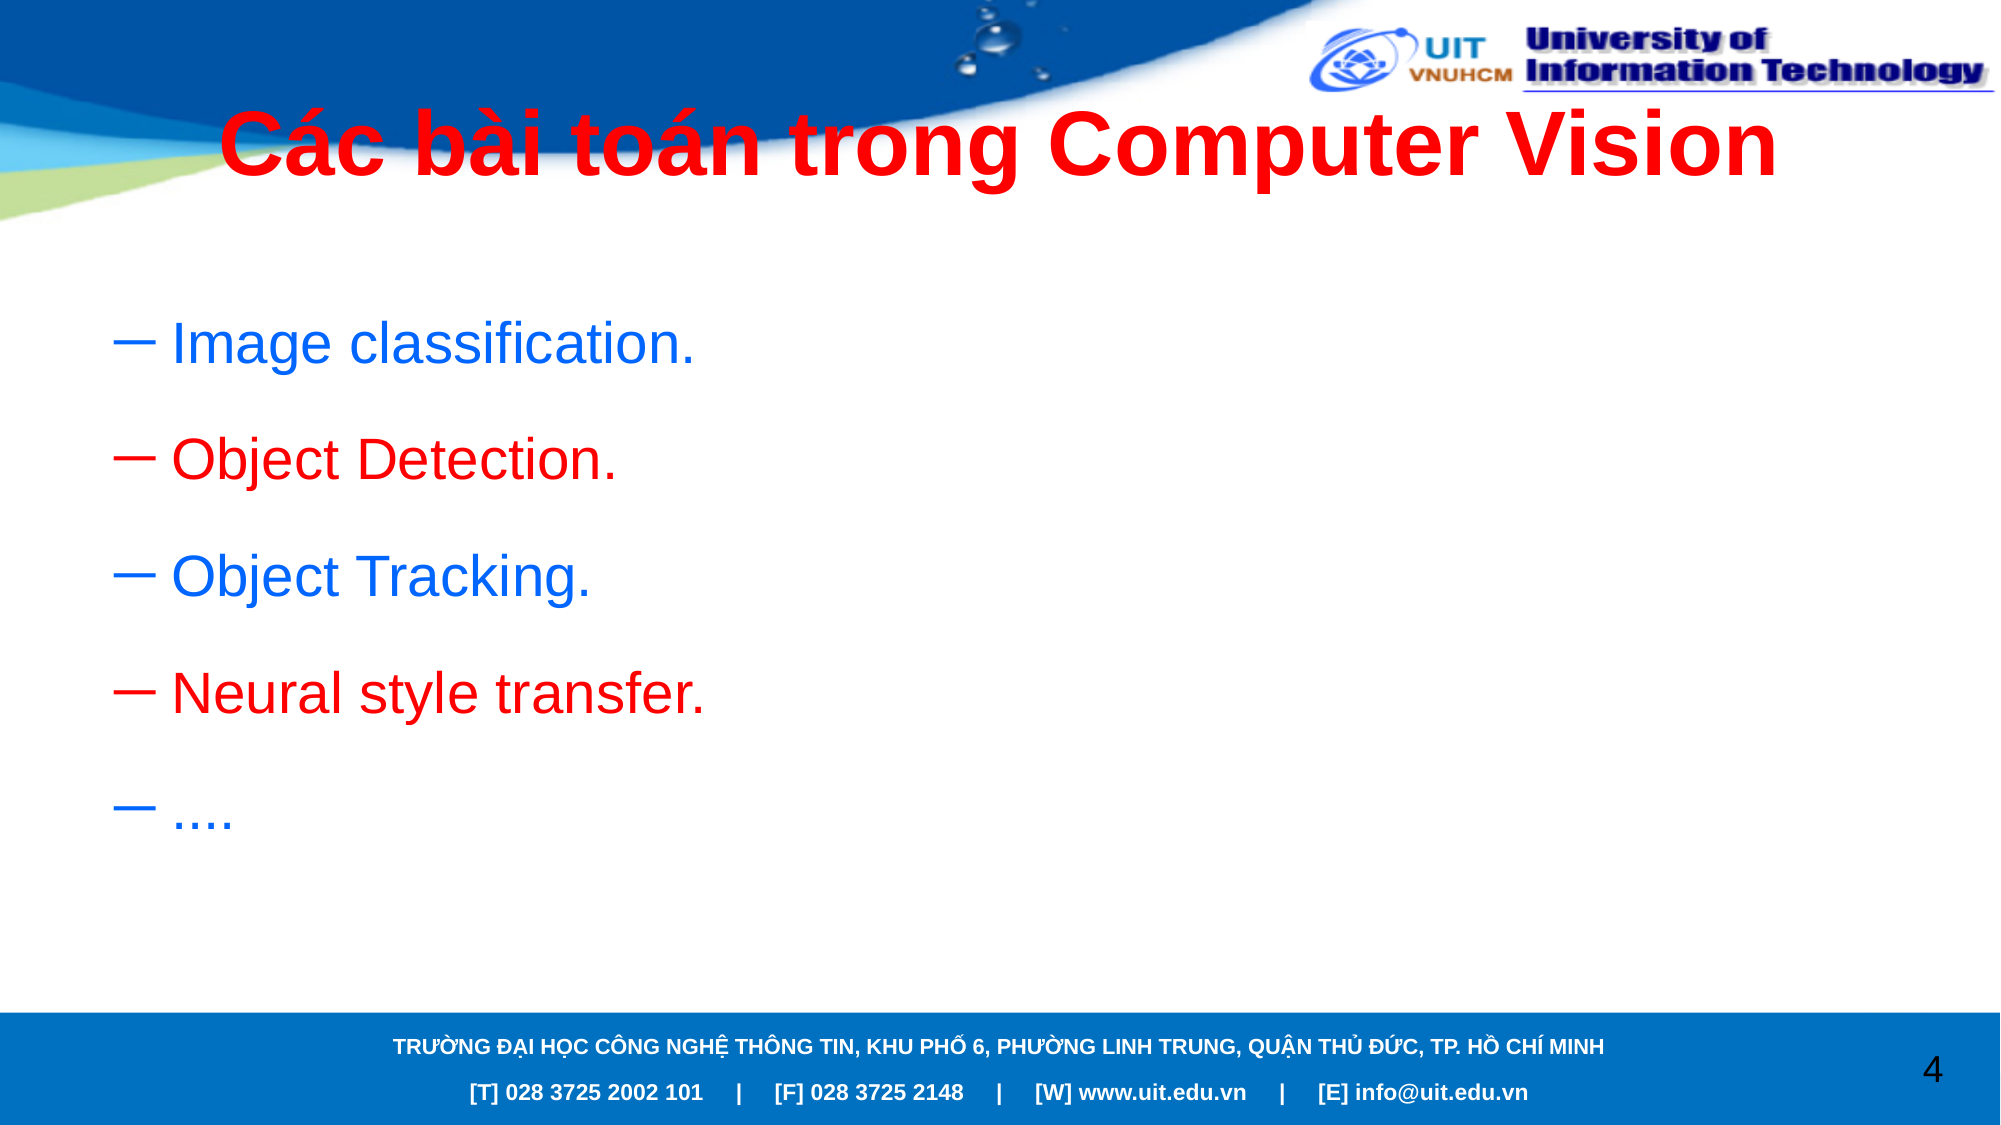

# Các bài toán trong Computer Vision
Image classification.
Object Detection.
Object Tracking.
Neural style transfer.
....